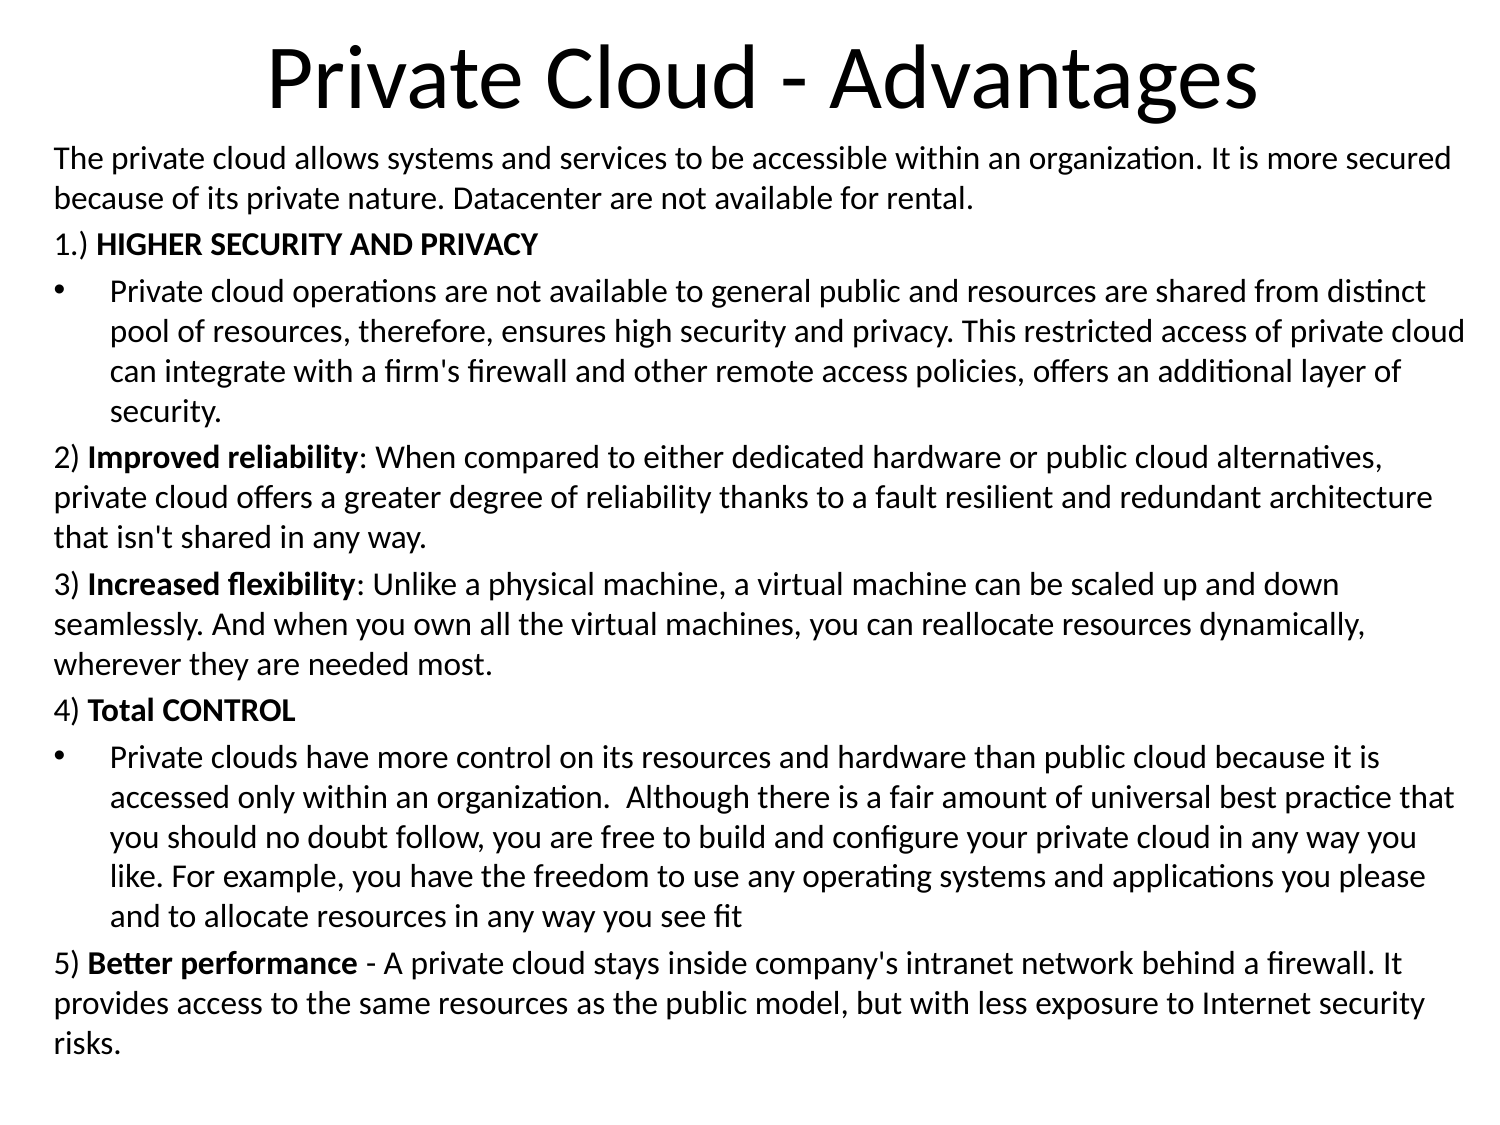

# Private Cloud - Advantages
The private cloud allows systems and services to be accessible within an organization. It is more secured because of its private nature. Datacenter are not available for rental.
1.) HIGHER SECURITY AND PRIVACY
Private cloud operations are not available to general public and resources are shared from distinct pool of resources, therefore, ensures high security and privacy. This restricted access of private cloud can integrate with a firm's firewall and other remote access policies, offers an additional layer of security.
2) Improved reliability: When compared to either dedicated hardware or public cloud alternatives, private cloud offers a greater degree of reliability thanks to a fault resilient and redundant architecture that isn't shared in any way.
3) Increased flexibility: Unlike a physical machine, a virtual machine can be scaled up and down seamlessly. And when you own all the virtual machines, you can reallocate resources dynamically, wherever they are needed most.
4) Total CONTROL
Private clouds have more control on its resources and hardware than public cloud because it is accessed only within an organization.  Although there is a fair amount of universal best practice that you should no doubt follow, you are free to build and configure your private cloud in any way you like. For example, you have the freedom to use any operating systems and applications you please and to allocate resources in any way you see fit
5) Better performance - A private cloud stays inside company's intranet network behind a firewall. It provides access to the same resources as the public model, but with less exposure to Internet security risks.